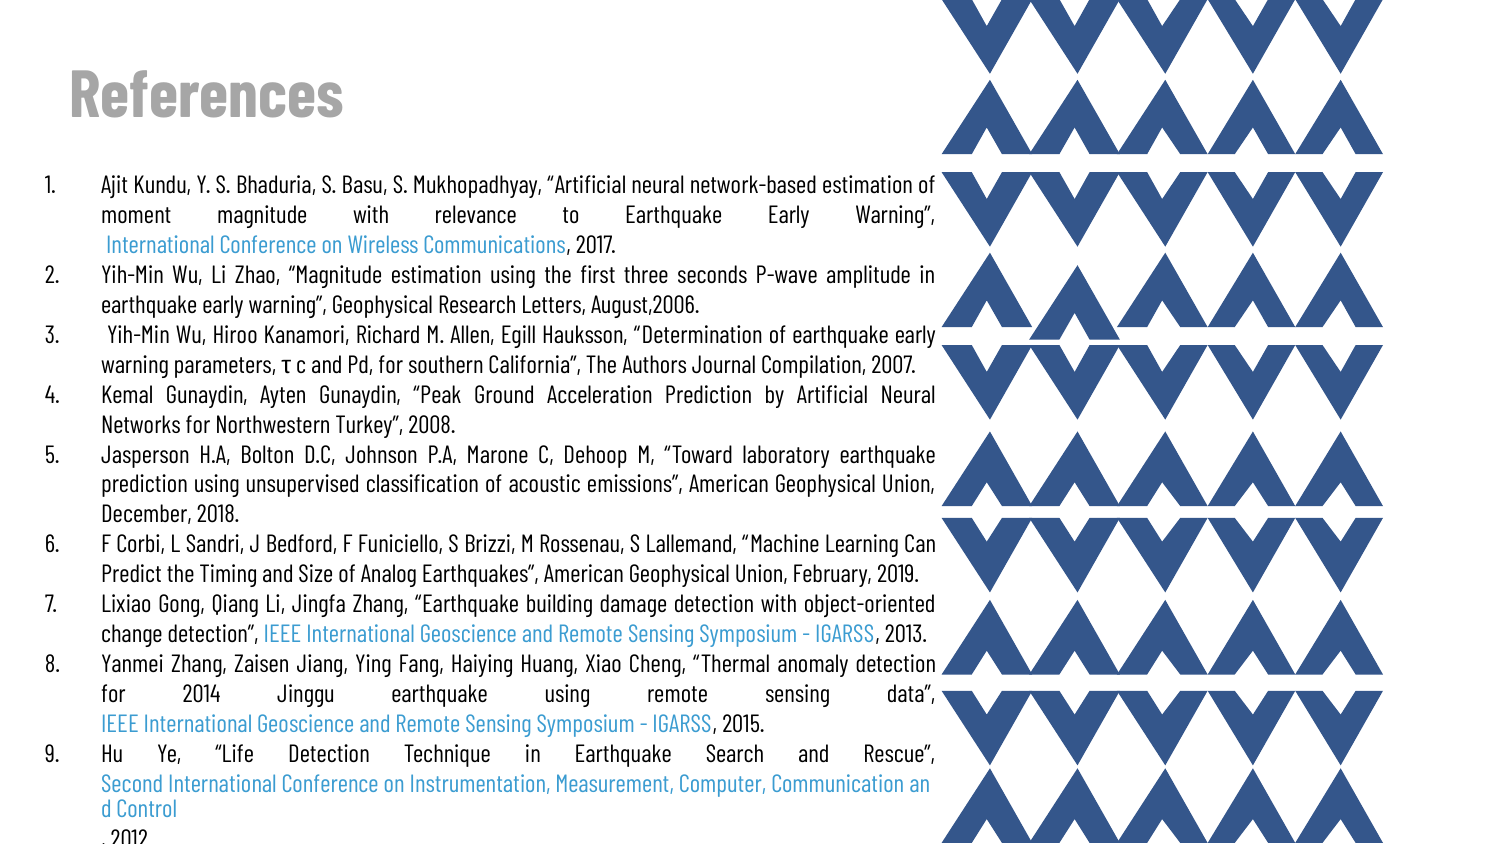

# References

Ajit Kundu, Y. S. Bhaduria, S. Basu, S. Mukhopadhyay, “Artificial neural network-based estimation of moment magnitude with relevance to Earthquake Early Warning”,  International Conference on Wireless Communications, 2017.
Yih-Min Wu, Li Zhao, “Magnitude estimation using the first three seconds P-wave amplitude in earthquake early warning”, Geophysical Research Letters, August,2006.
 Yih-Min Wu, Hiroo Kanamori, Richard M. Allen, Egill Hauksson, “Determination of earthquake early warning parameters, τ c and Pd, for southern California”, The Authors Journal Compilation, 2007.
Kemal Gunaydin, Ayten Gunaydin, “Peak Ground Acceleration Prediction by Artificial Neural Networks for Northwestern Turkey”, 2008.
Jasperson H.A, Bolton D.C, Johnson P.A, Marone C, Dehoop M, “Toward laboratory earthquake prediction using unsupervised classification of acoustic emissions”, American Geophysical Union, December, 2018.
F Corbi, L Sandri, J Bedford, F Funiciello, S Brizzi, M Rossenau, S Lallemand, “Machine Learning Can Predict the Timing and Size of Analog Earthquakes”, American Geophysical Union, February, 2019.
Lixiao Gong, Qiang Li, Jingfa Zhang, “Earthquake building damage detection with object-oriented change detection”, IEEE International Geoscience and Remote Sensing Symposium - IGARSS, 2013.
Yanmei Zhang, Zaisen Jiang, Ying Fang, Haiying Huang, Xiao Cheng, “Thermal anomaly detection for 2014 Jinggu earthquake using remote sensing data”, IEEE International Geoscience and Remote Sensing Symposium - IGARSS, 2015.
Hu Ye, “Life Detection Technique in Earthquake Search and Rescue”, Second International Conference on Instrumentation, Measurement, Computer, Communication and Control, 2012.